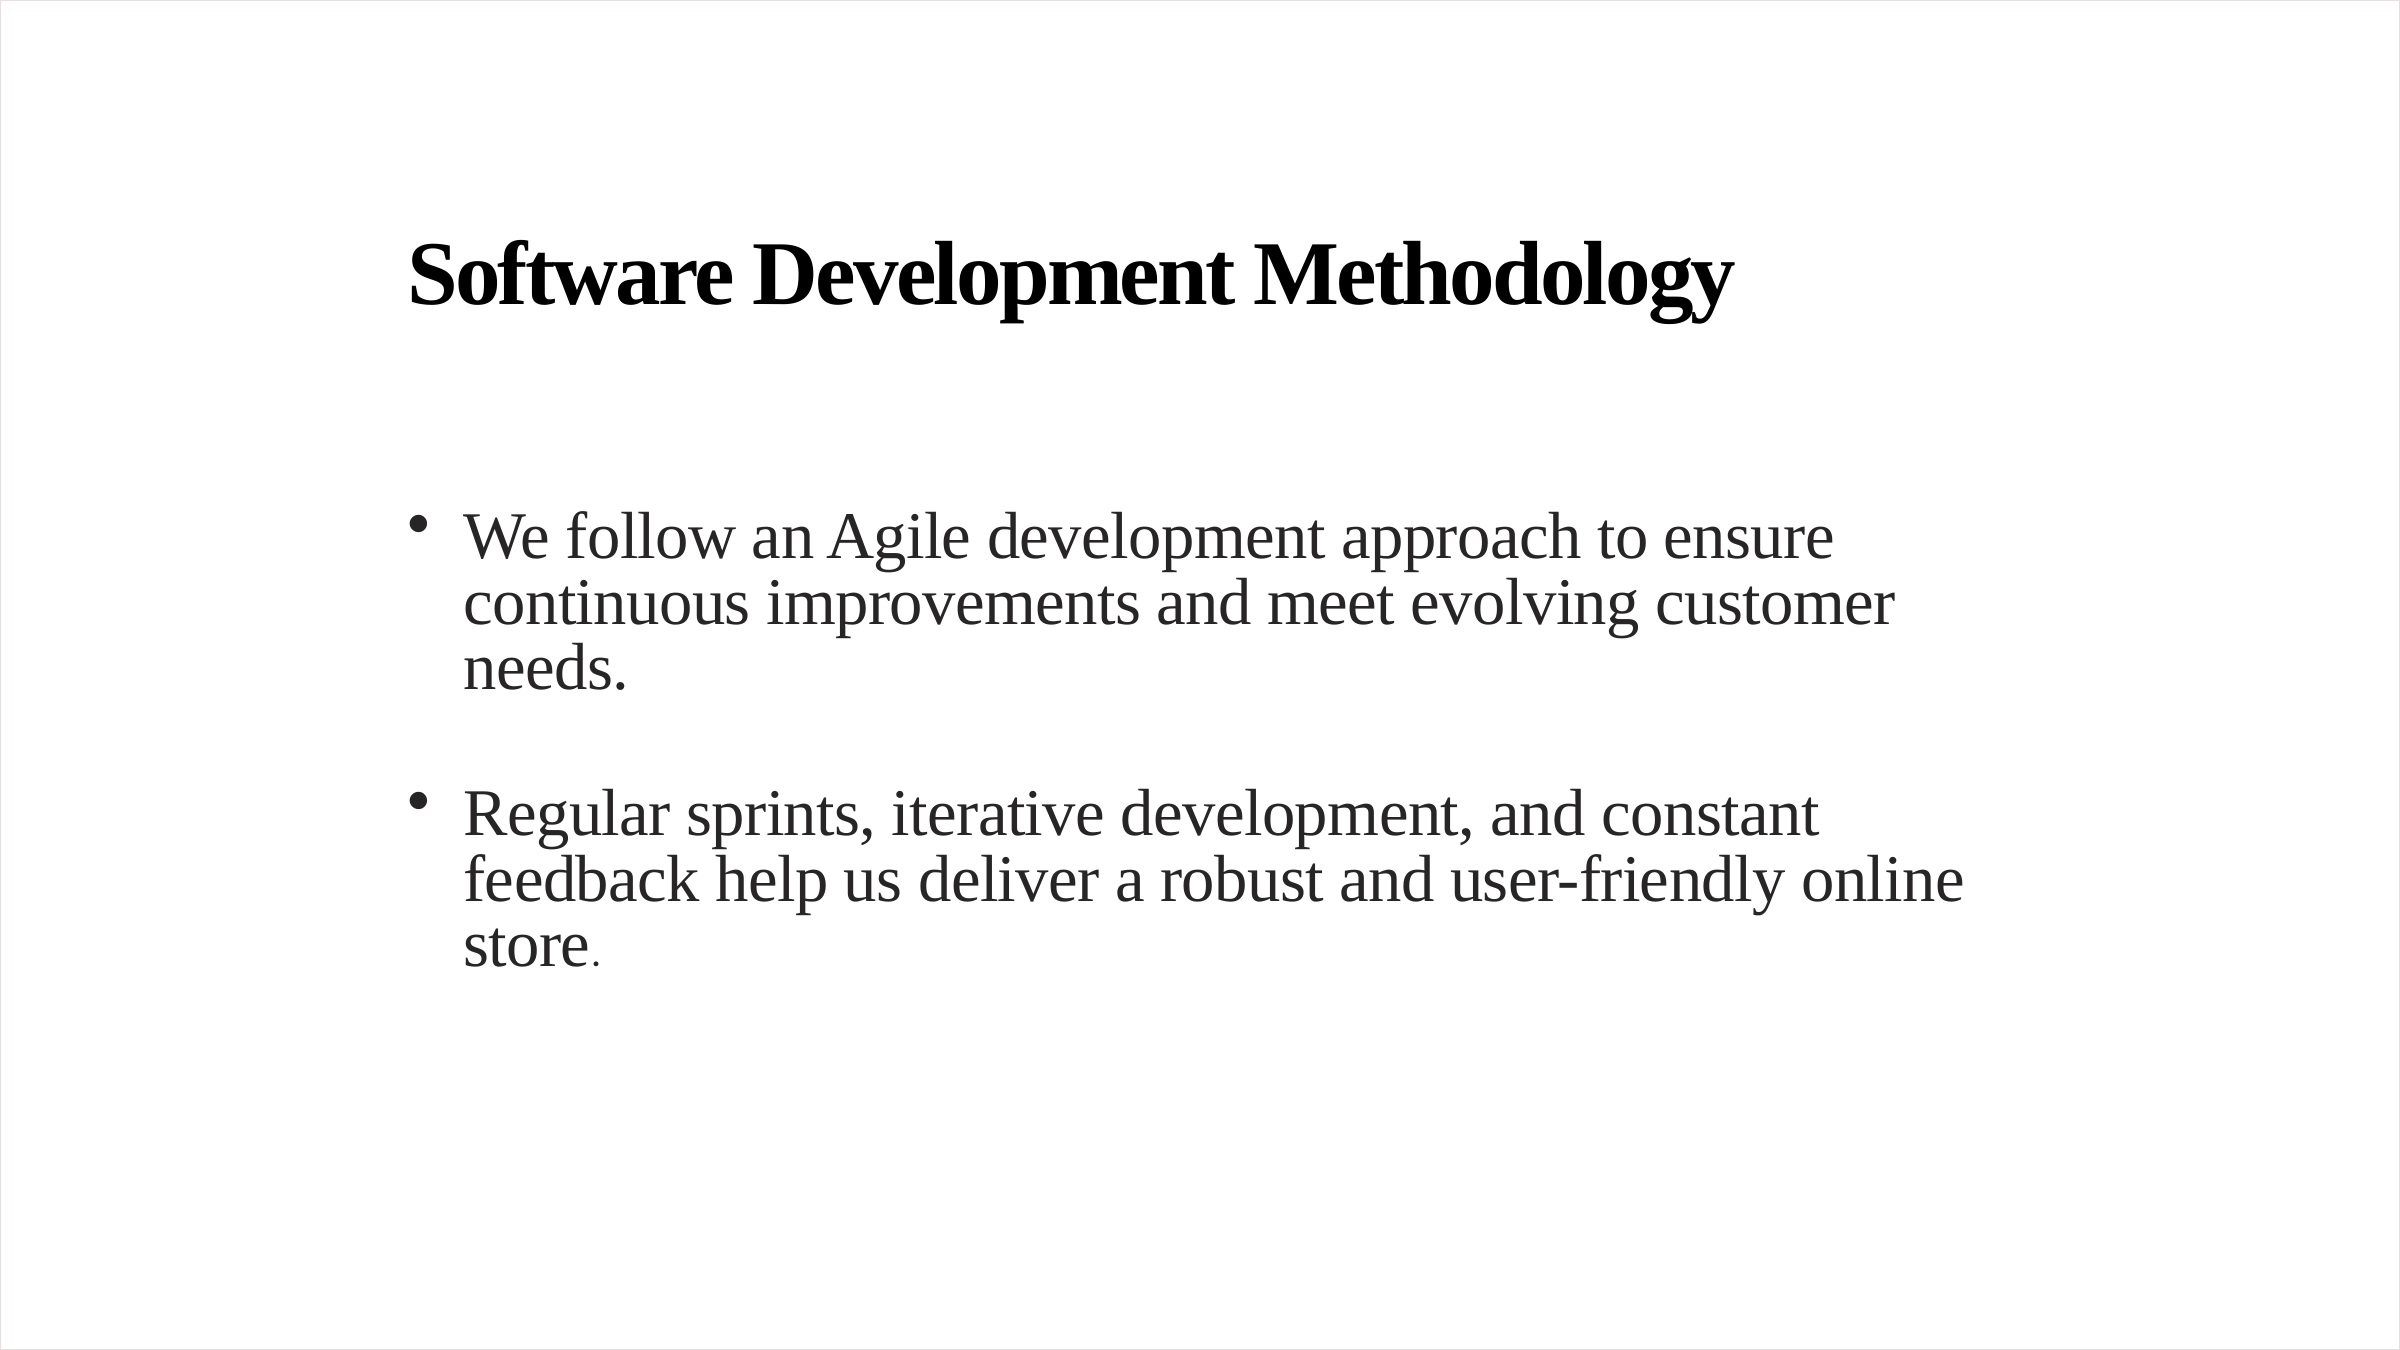

Software Development Methodology
We follow an Agile development approach to ensure continuous improvements and meet evolving customer needs.
Regular sprints, iterative development, and constant feedback help us deliver a robust and user-friendly online store.